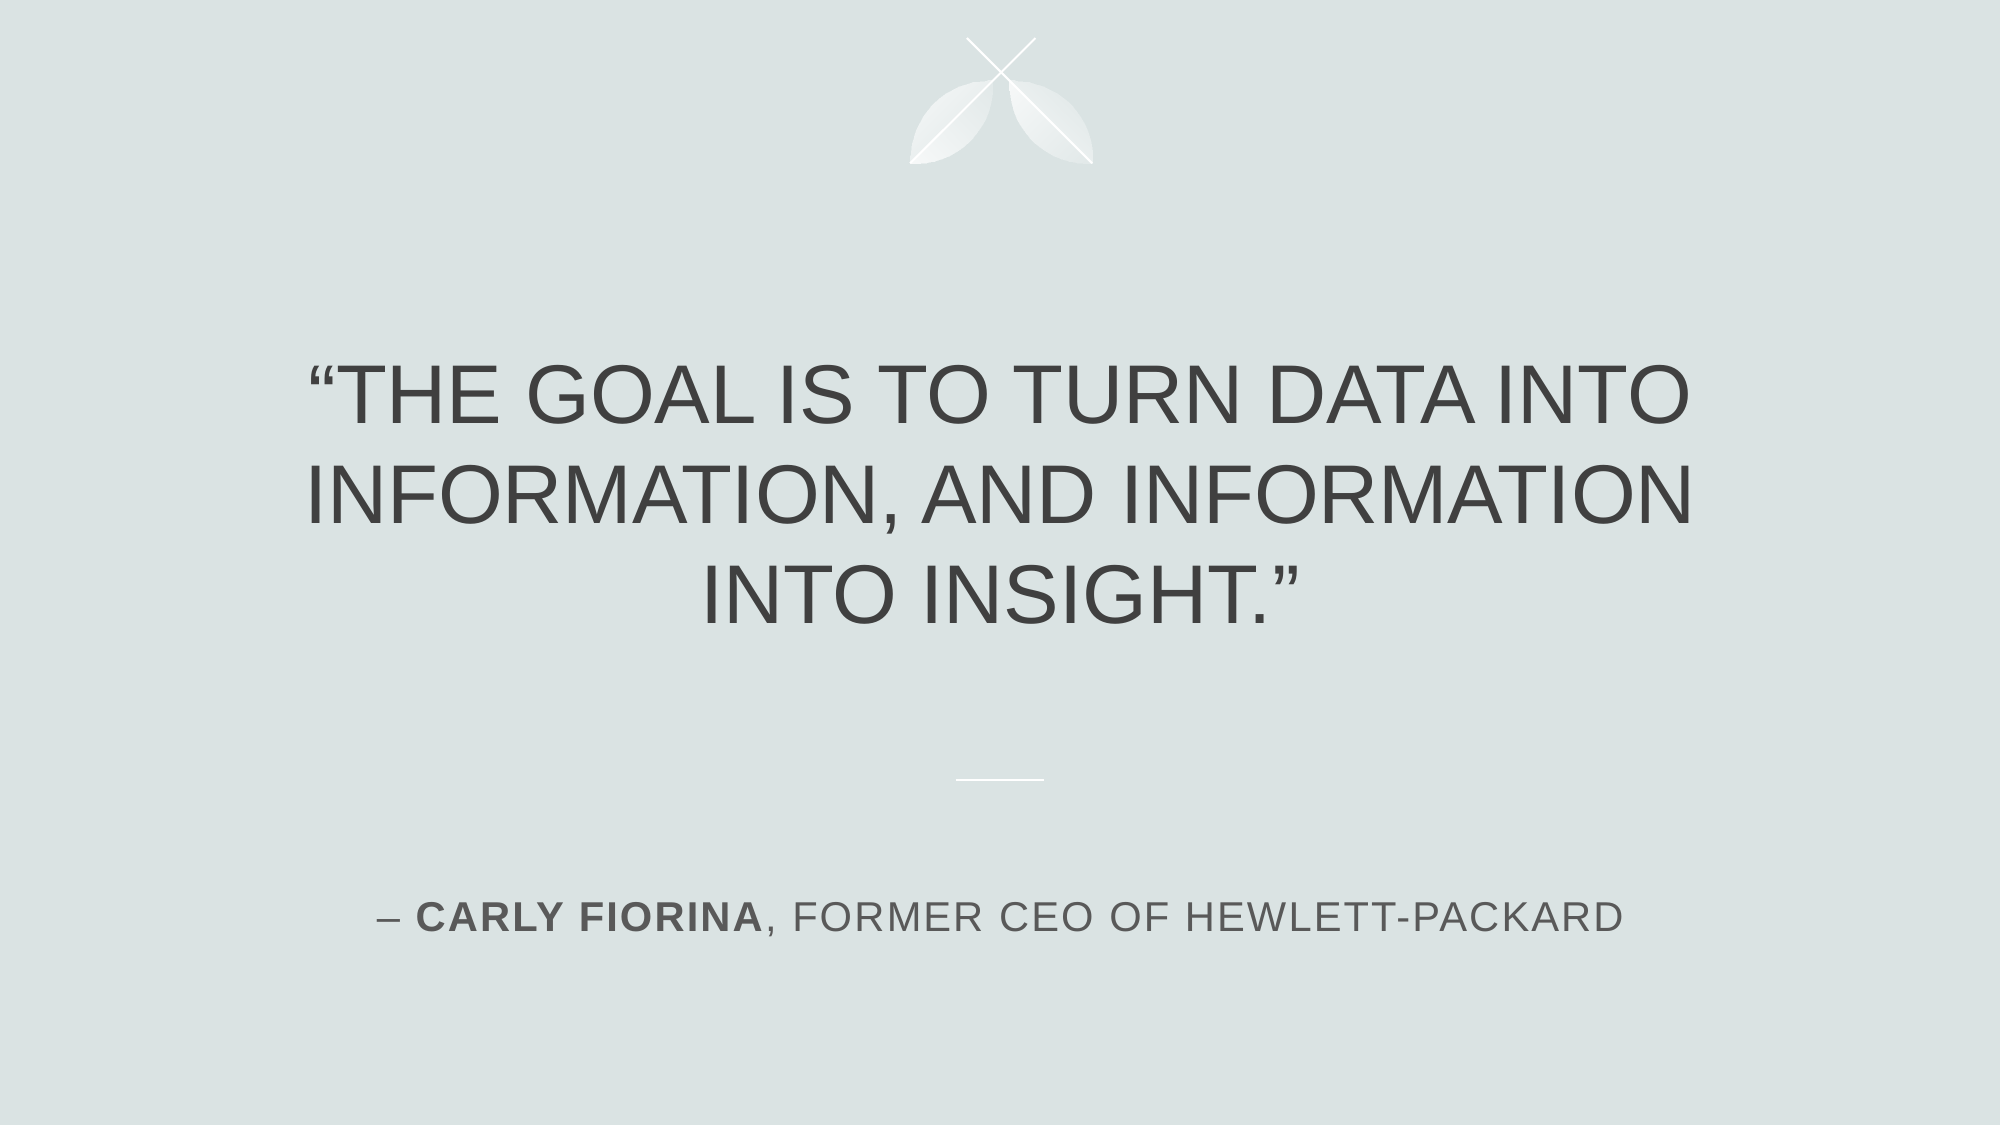

# “the goal is to turn data into information, and information into insight.”
– carly fiorina, former CEO of hewlett-packard